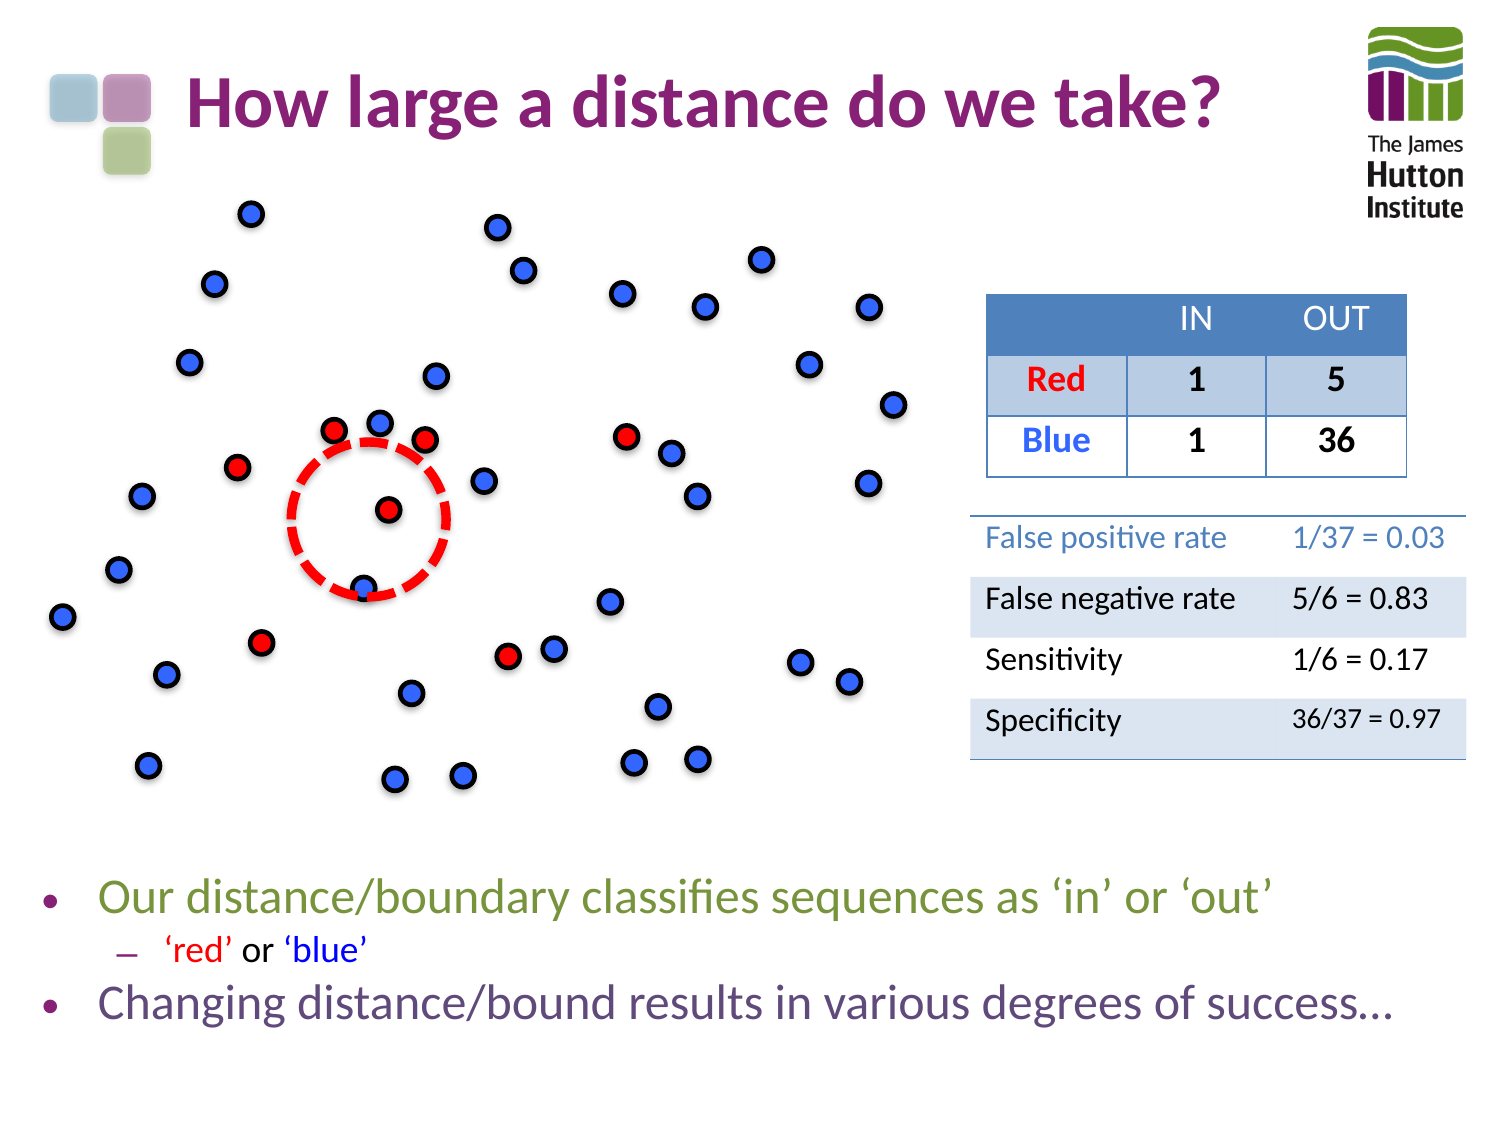

# How large a distance do we take?

|  | IN | OUT |
| --- | --- | --- |
| Red | 1 | 5 |
| Blue | 1 | 36 |

| False positive rate | 1/37 = 0.03 |
| --- | --- |
| False negative rate | 5/6 = 0.83 |
| Sensitivity | 1/6 = 0.17 |
| Specificity | 36/37 = 0.97 |

Our distance/boundary classifies sequences as ‘in’ or ‘out’
‘red’ or ‘blue’
Changing distance/bound results in various degrees of success…